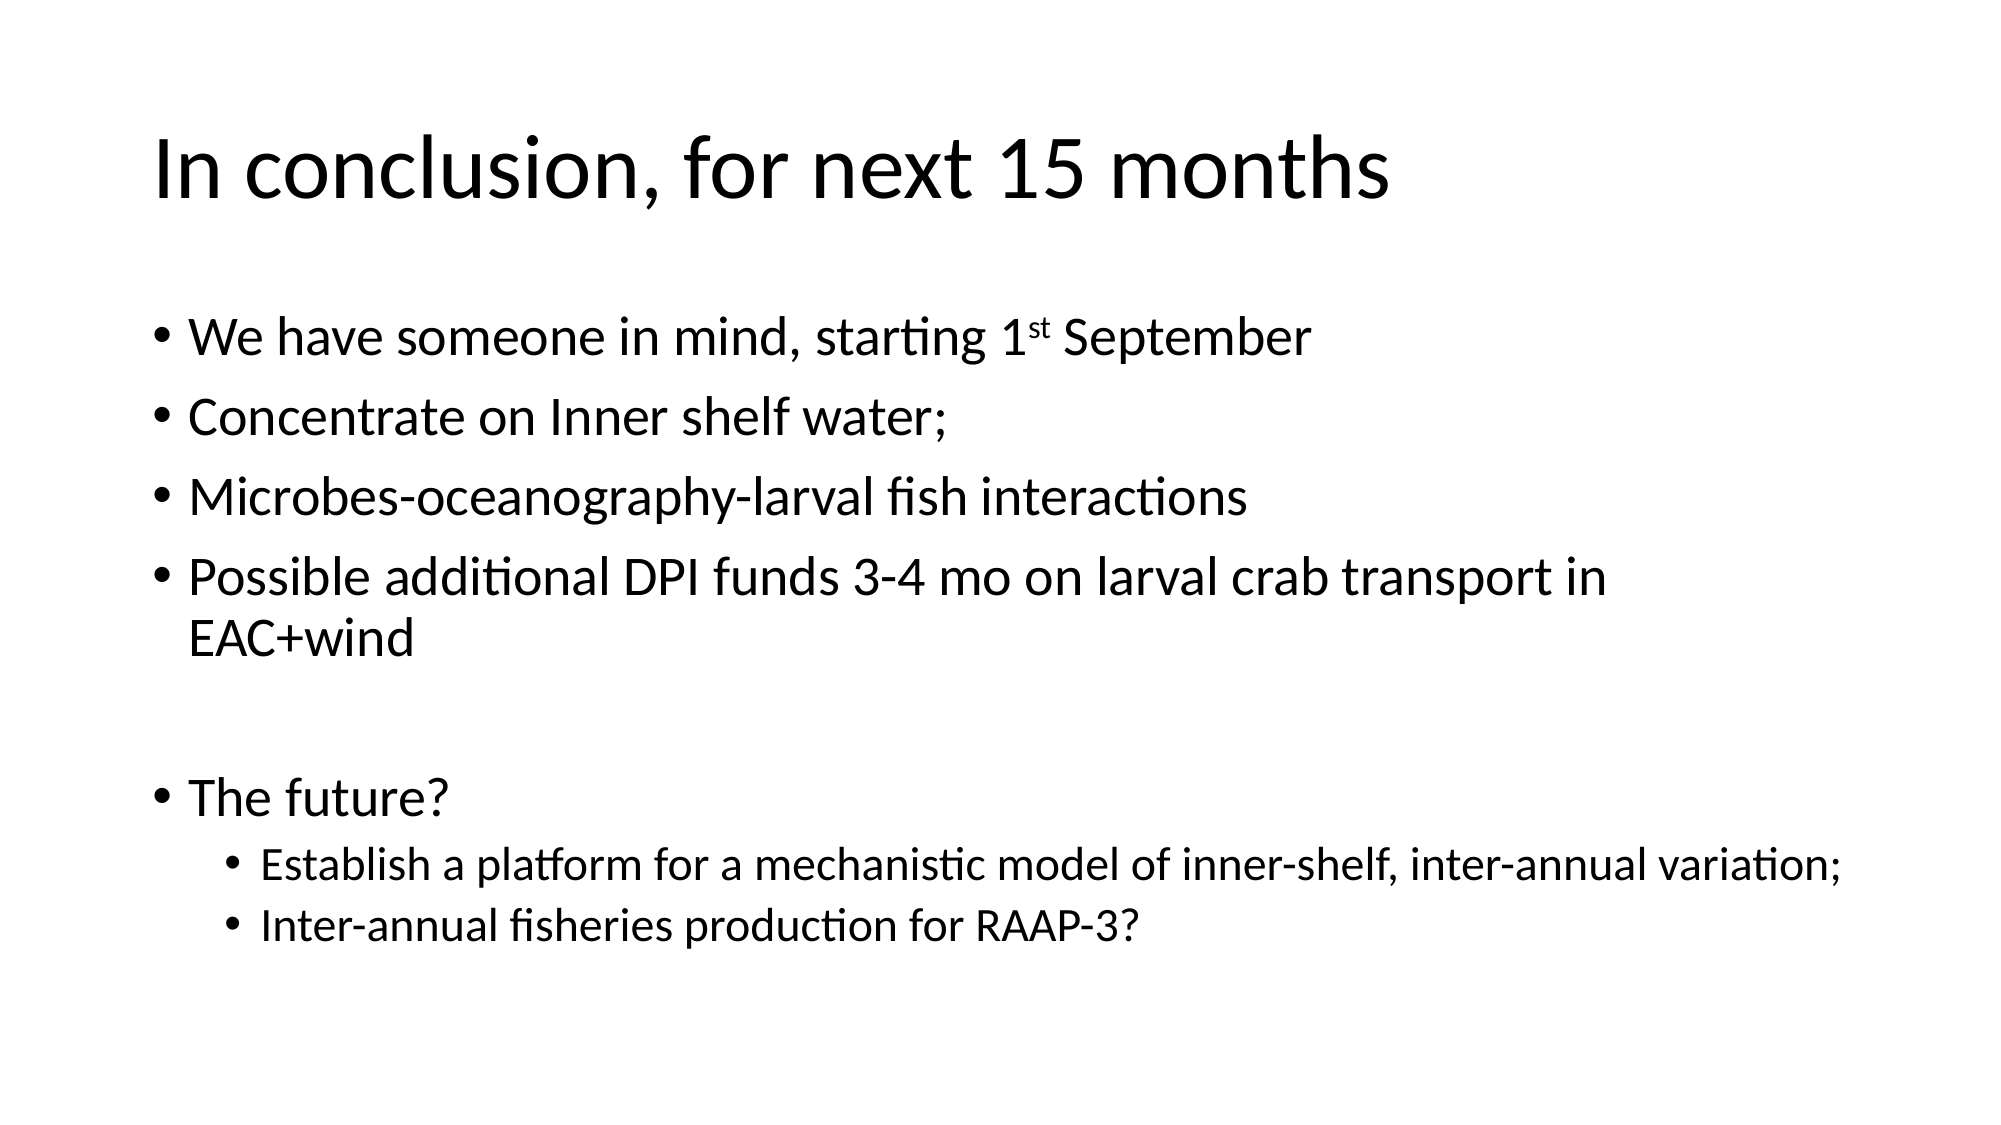

# In conclusion, for next 15 months
We have someone in mind, starting 1st September
Concentrate on Inner shelf water;
Microbes-oceanography-larval fish interactions
Possible additional DPI funds 3-4 mo on larval crab transport in EAC+wind

The future?
Establish a platform for a mechanistic model of inner-shelf, inter-annual variation;
Inter-annual fisheries production for RAAP-3?